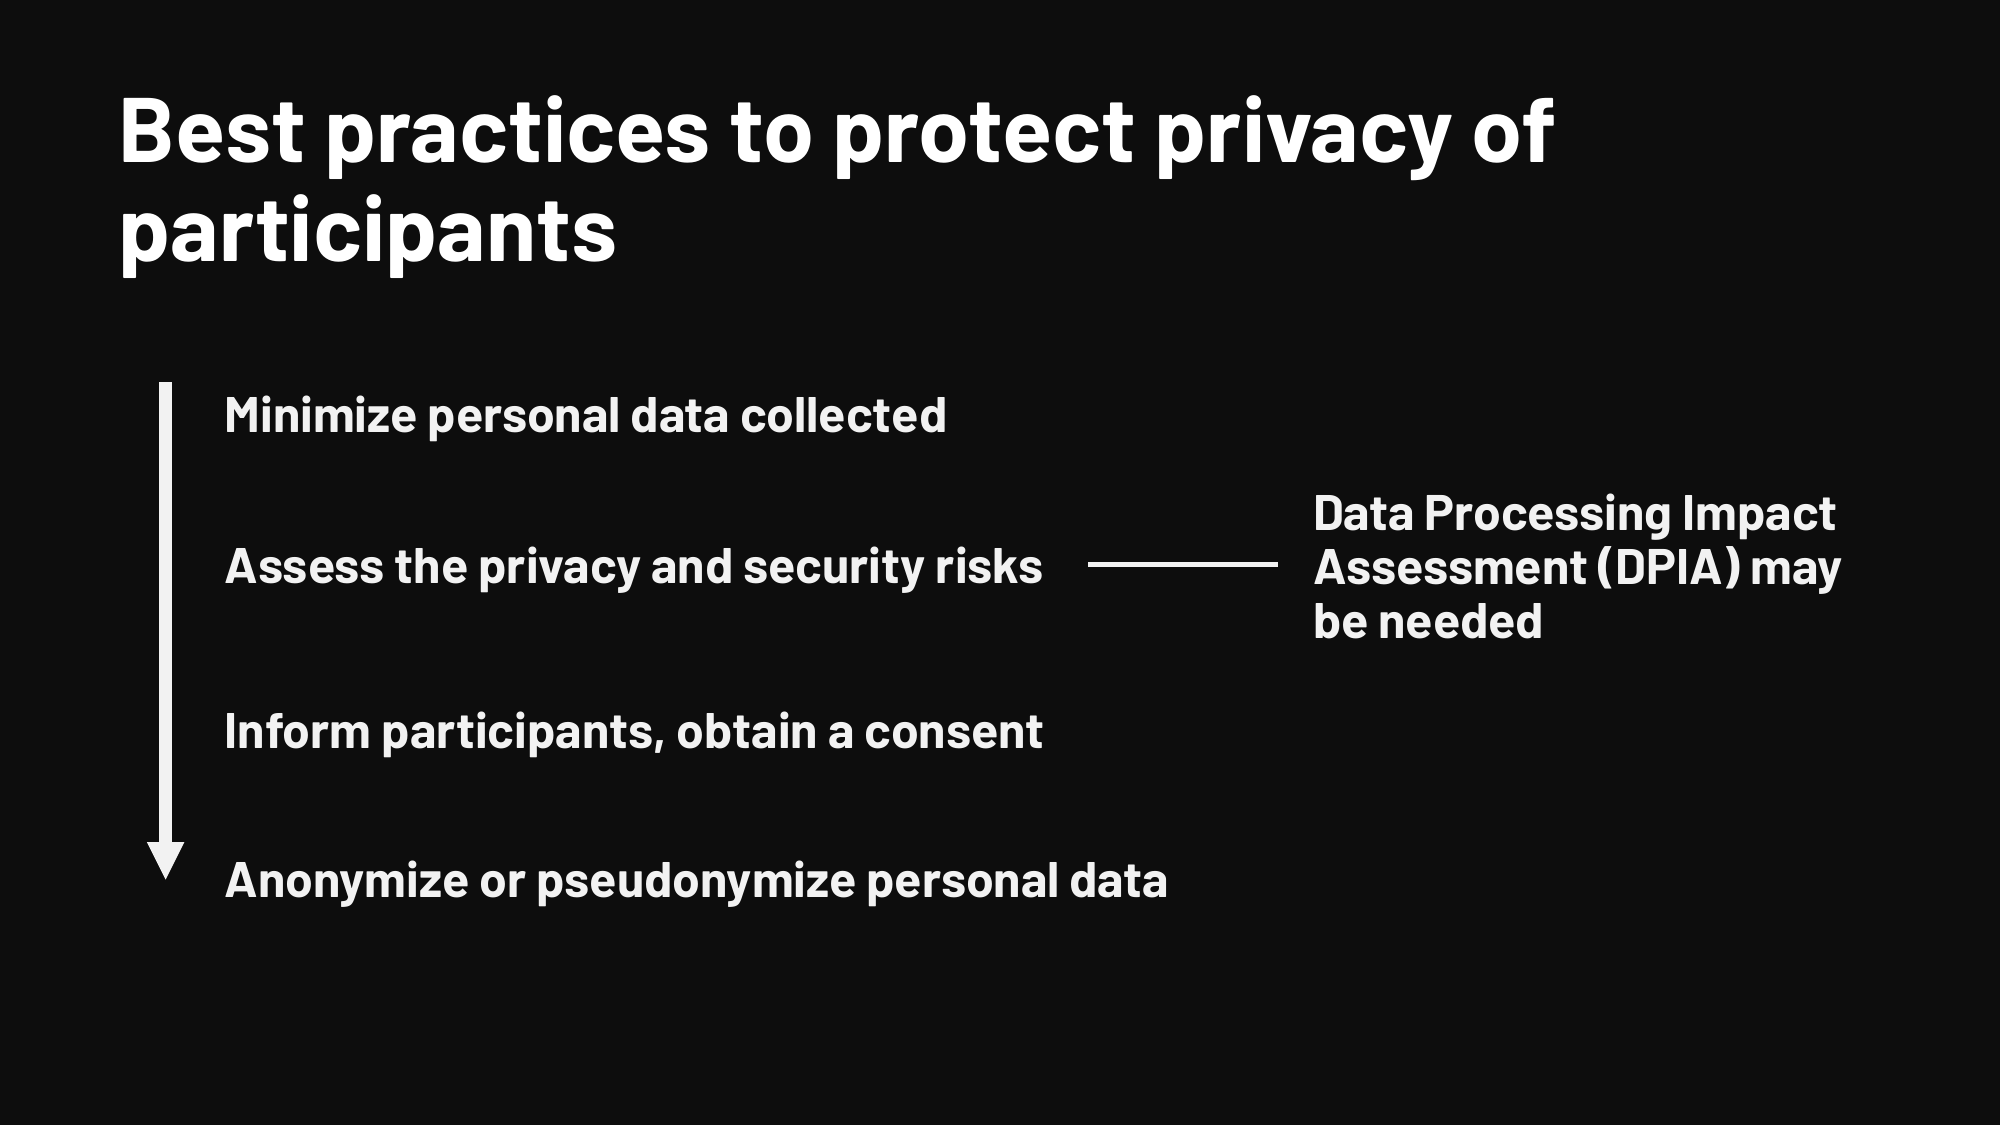

Best practices to protect privacy of participants
Minimize personal data collected
Data Processing Impact Assessment (DPIA) may be needed
Assess the privacy and security risks

Inform participants, obtain a consent

Anonymize or pseudonymize personal data